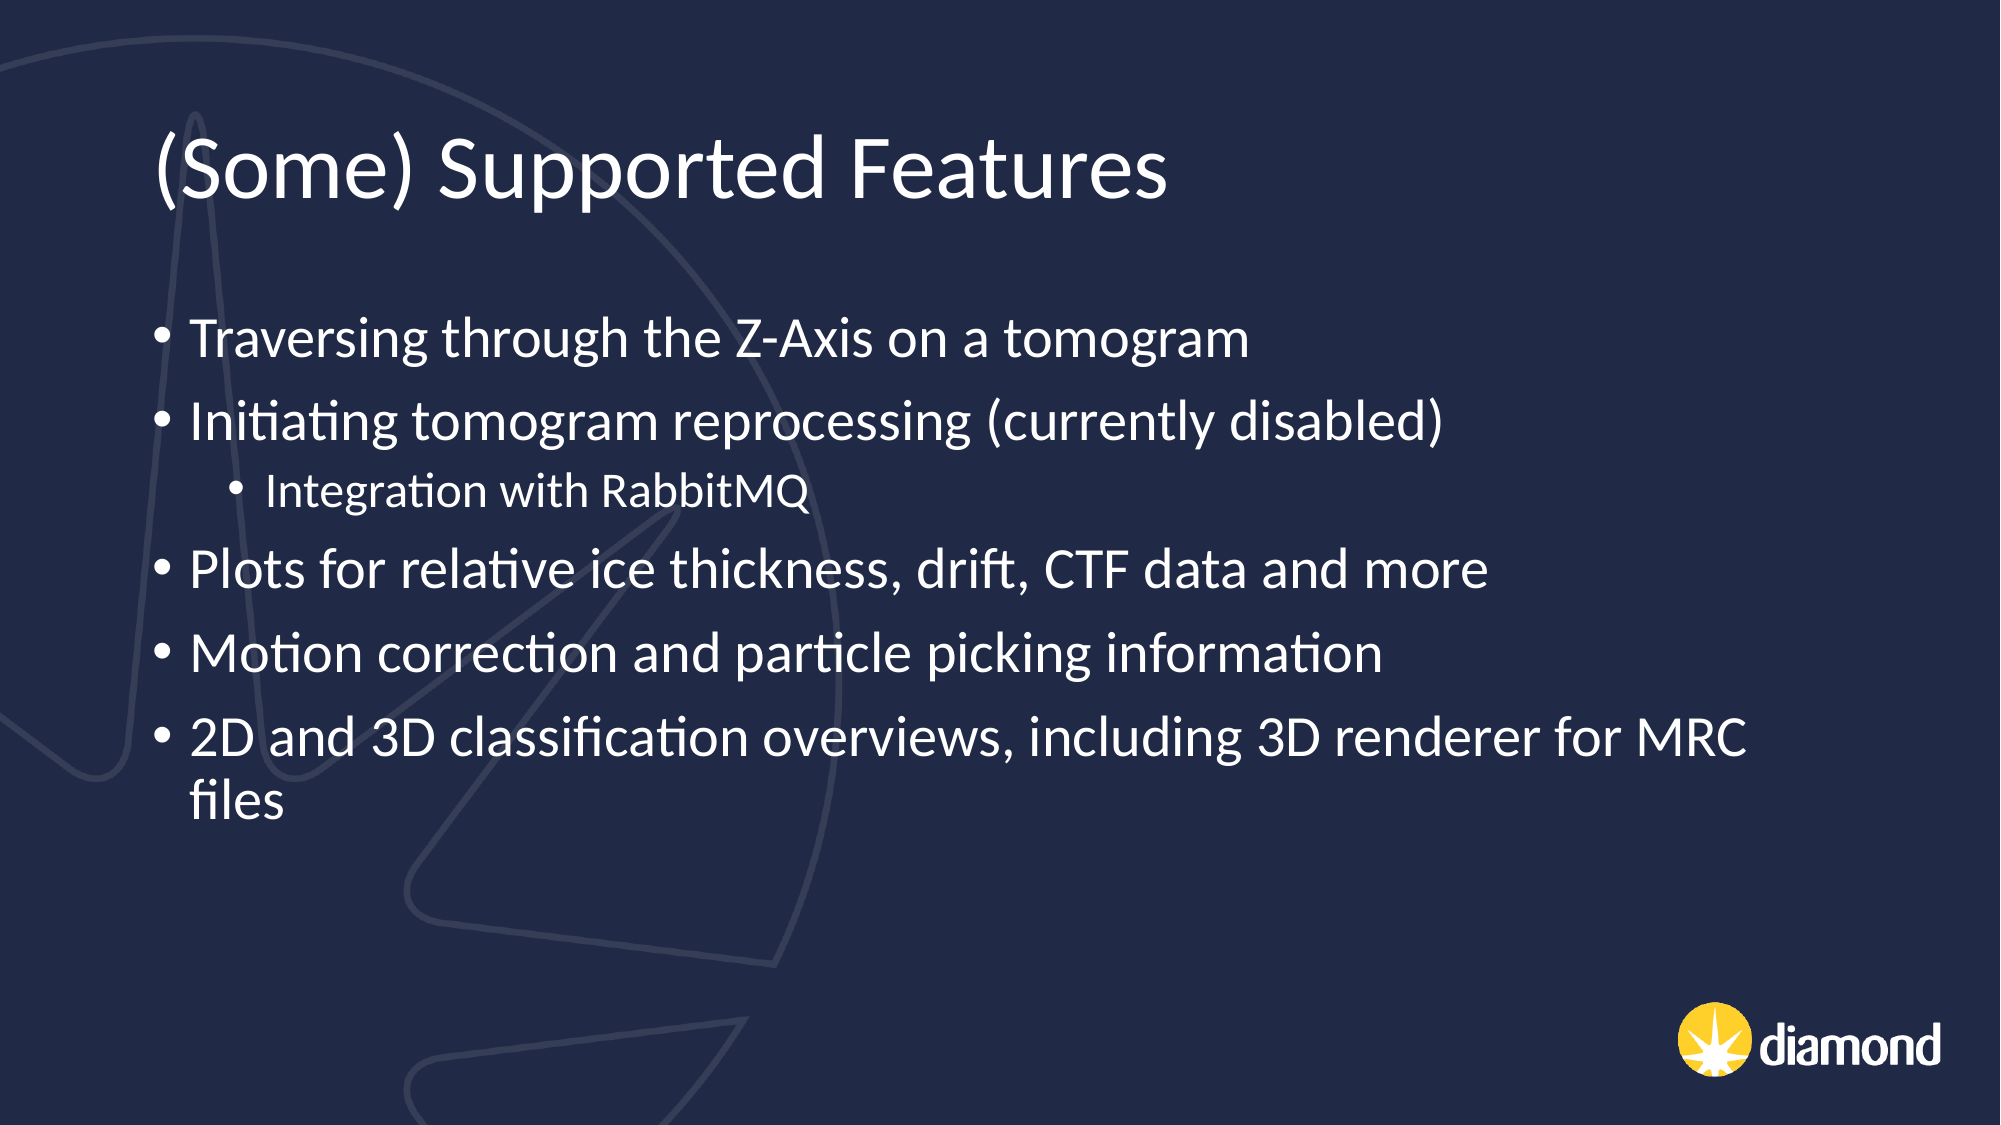

# (Some) Supported Features
Traversing through the Z-Axis on a tomogram
Initiating tomogram reprocessing (currently disabled)
Integration with RabbitMQ
Plots for relative ice thickness, drift, CTF data and more
Motion correction and particle picking information
2D and 3D classification overviews, including 3D renderer for MRC files